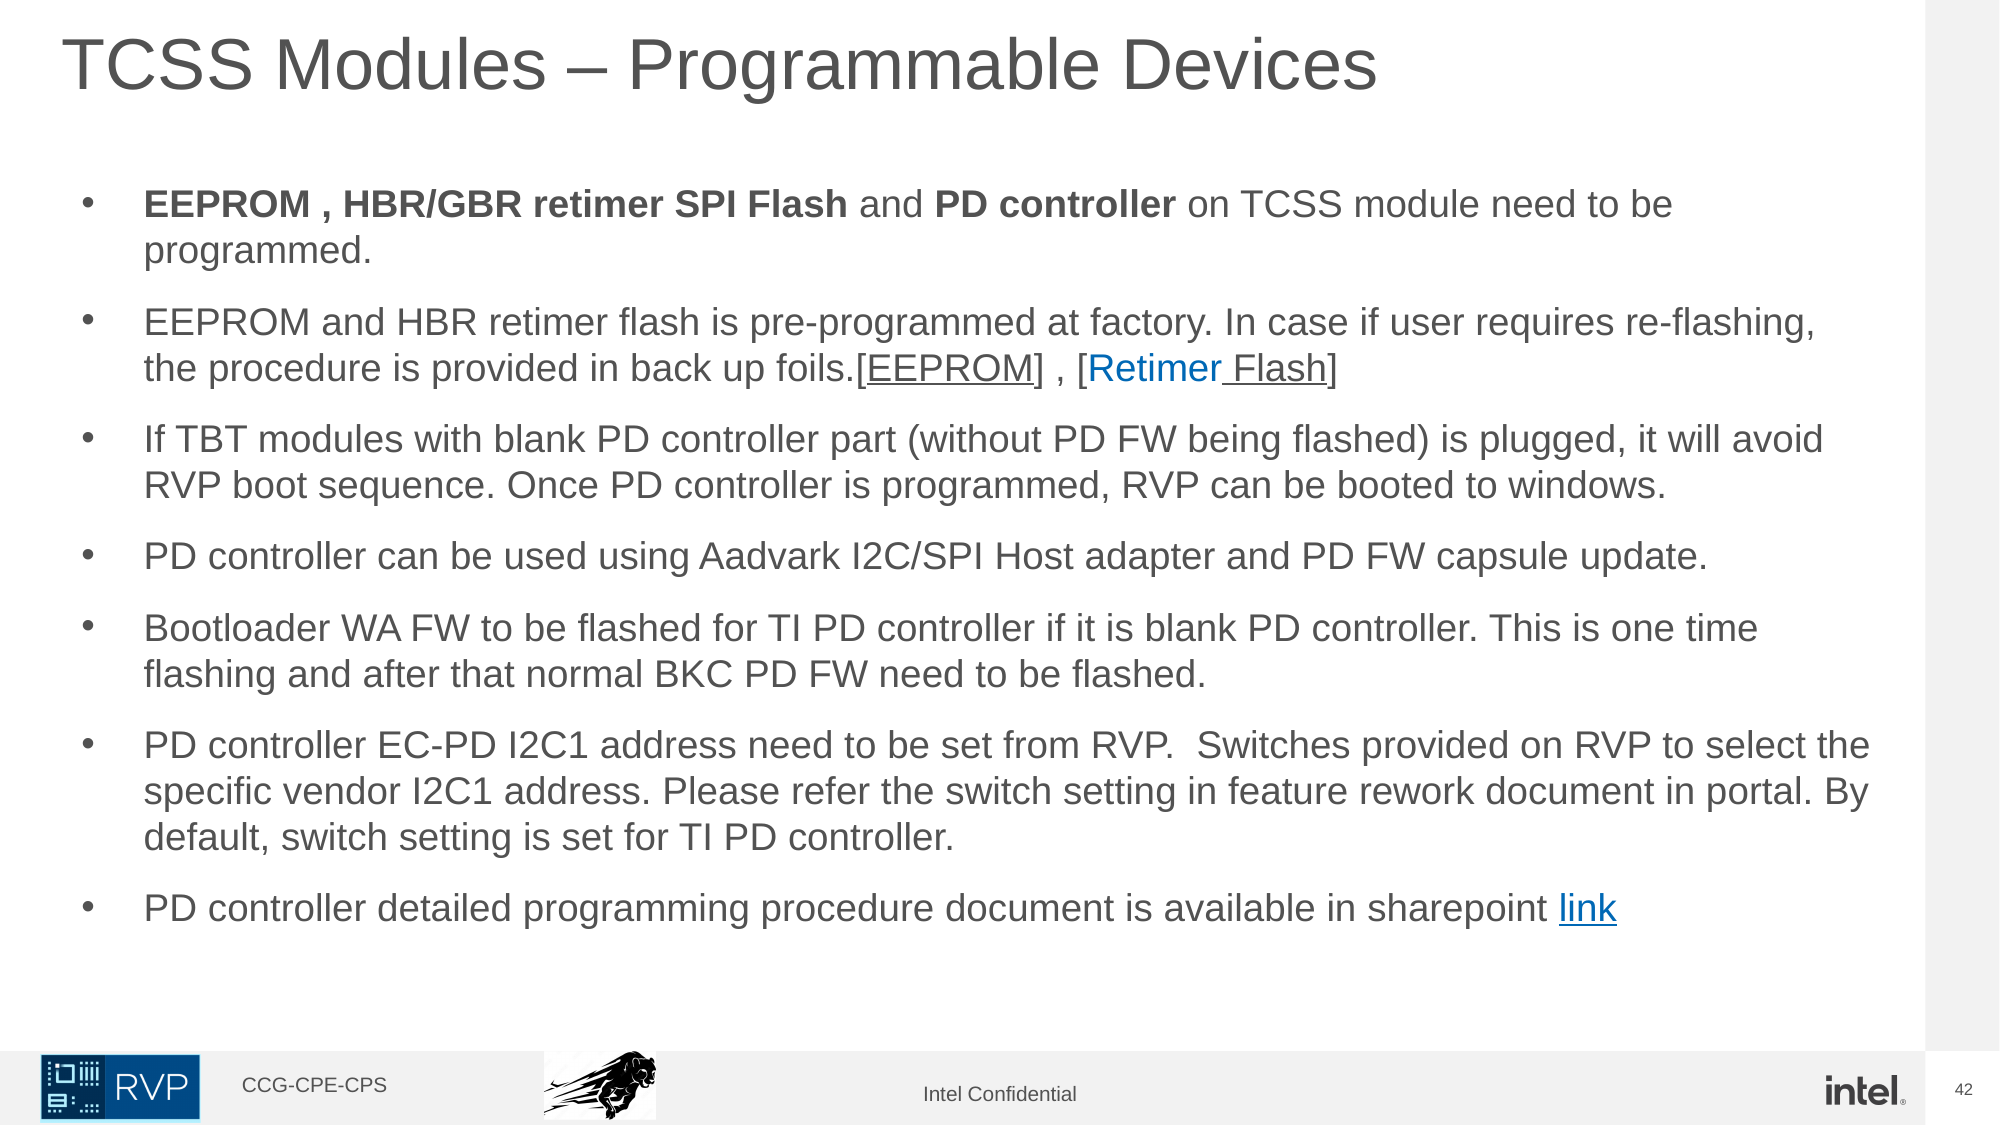

# TCSS Modules – Programmable Devices
EEPROM , HBR/GBR retimer SPI Flash and PD controller on TCSS module need to be programmed.
EEPROM and HBR retimer flash is pre-programmed at factory. In case if user requires re-flashing, the procedure is provided in back up foils.[EEPROM] , [Retimer Flash]
If TBT modules with blank PD controller part (without PD FW being flashed) is plugged, it will avoid RVP boot sequence. Once PD controller is programmed, RVP can be booted to windows.
PD controller can be used using Aadvark I2C/SPI Host adapter and PD FW capsule update.
Bootloader WA FW to be flashed for TI PD controller if it is blank PD controller. This is one time flashing and after that normal BKC PD FW need to be flashed.
PD controller EC-PD I2C1 address need to be set from RVP.  Switches provided on RVP to select the specific vendor I2C1 address. Please refer the switch setting in feature rework document in portal. By default, switch setting is set for TI PD controller.
PD controller detailed programming procedure document is available in sharepoint link